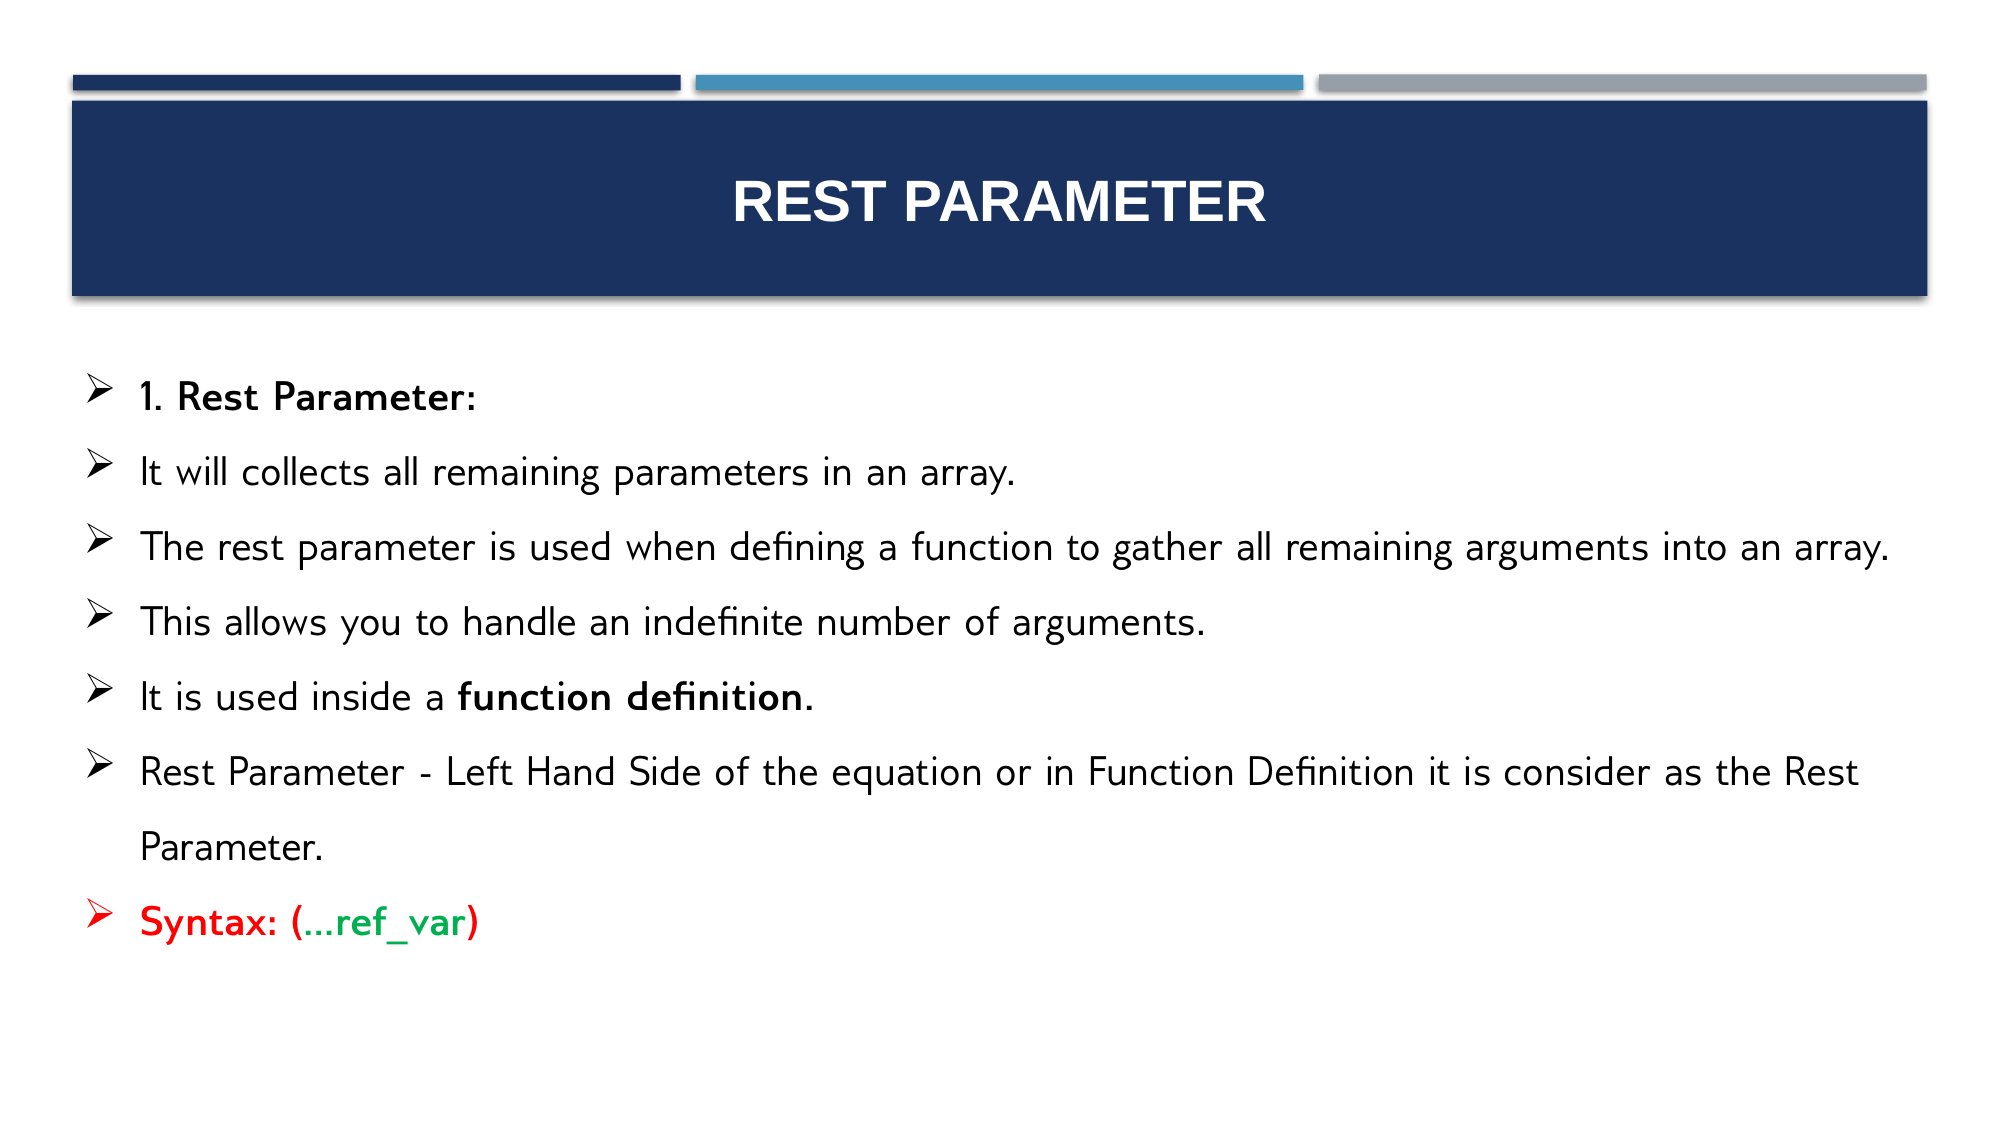

# rest parameter
1. Rest Parameter:
It will collects all remaining parameters in an array.
The rest parameter is used when defining a function to gather all remaining arguments into an array.
This allows you to handle an indefinite number of arguments.
It is used inside a function definition.
Rest Parameter - Left Hand Side of the equation or in Function Definition it is consider as the Rest Parameter.
Syntax: (…ref_var)